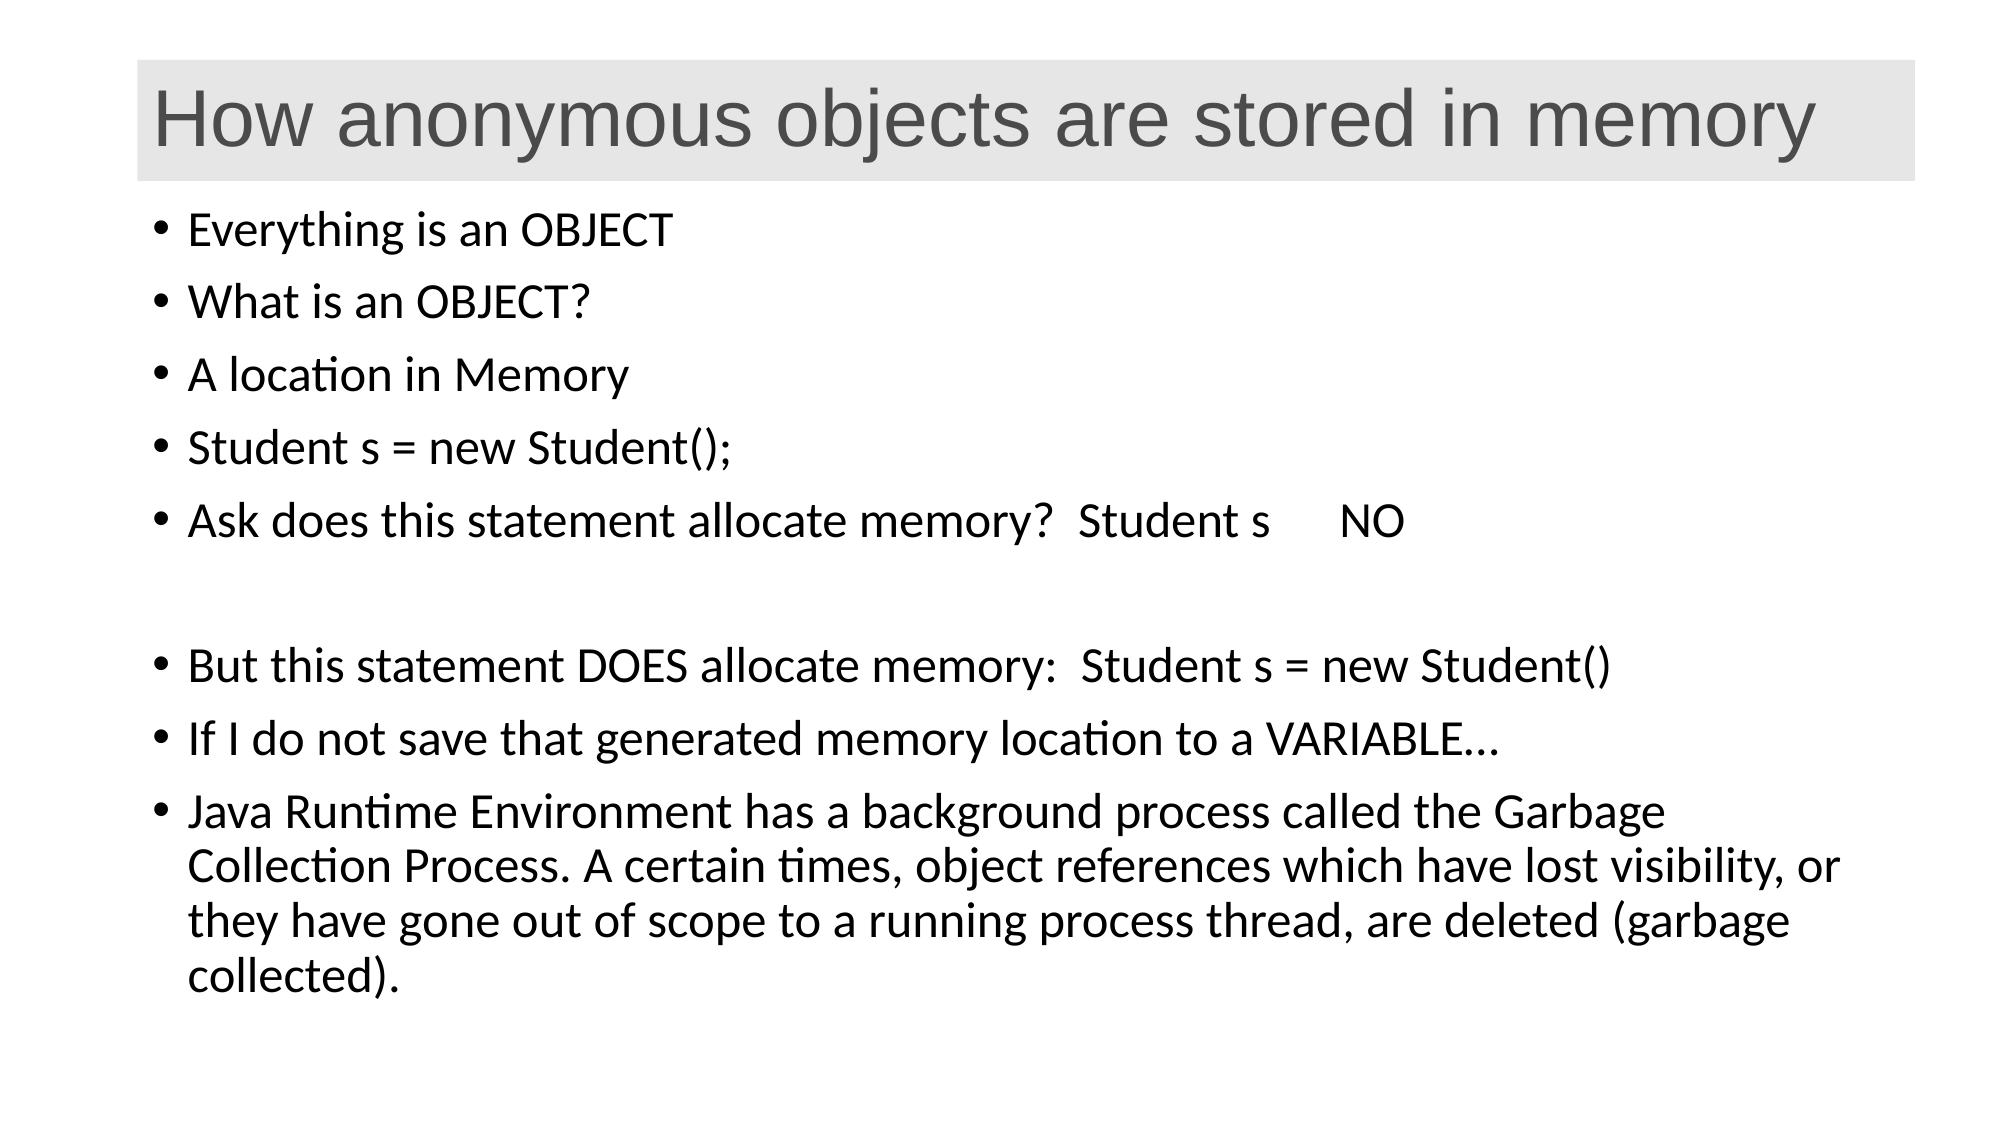

# How anonymous objects are stored in memory
Everything is an OBJECT
What is an OBJECT?
A location in Memory
Student s = new Student();
Ask does this statement allocate memory?  Student s      NO

But this statement DOES allocate memory:  Student s = new Student()
If I do not save that generated memory location to a VARIABLE…
Java Runtime Environment has a background process called the Garbage Collection Process. A certain times, object references which have lost visibility, or they have gone out of scope to a running process thread, are deleted (garbage collected).